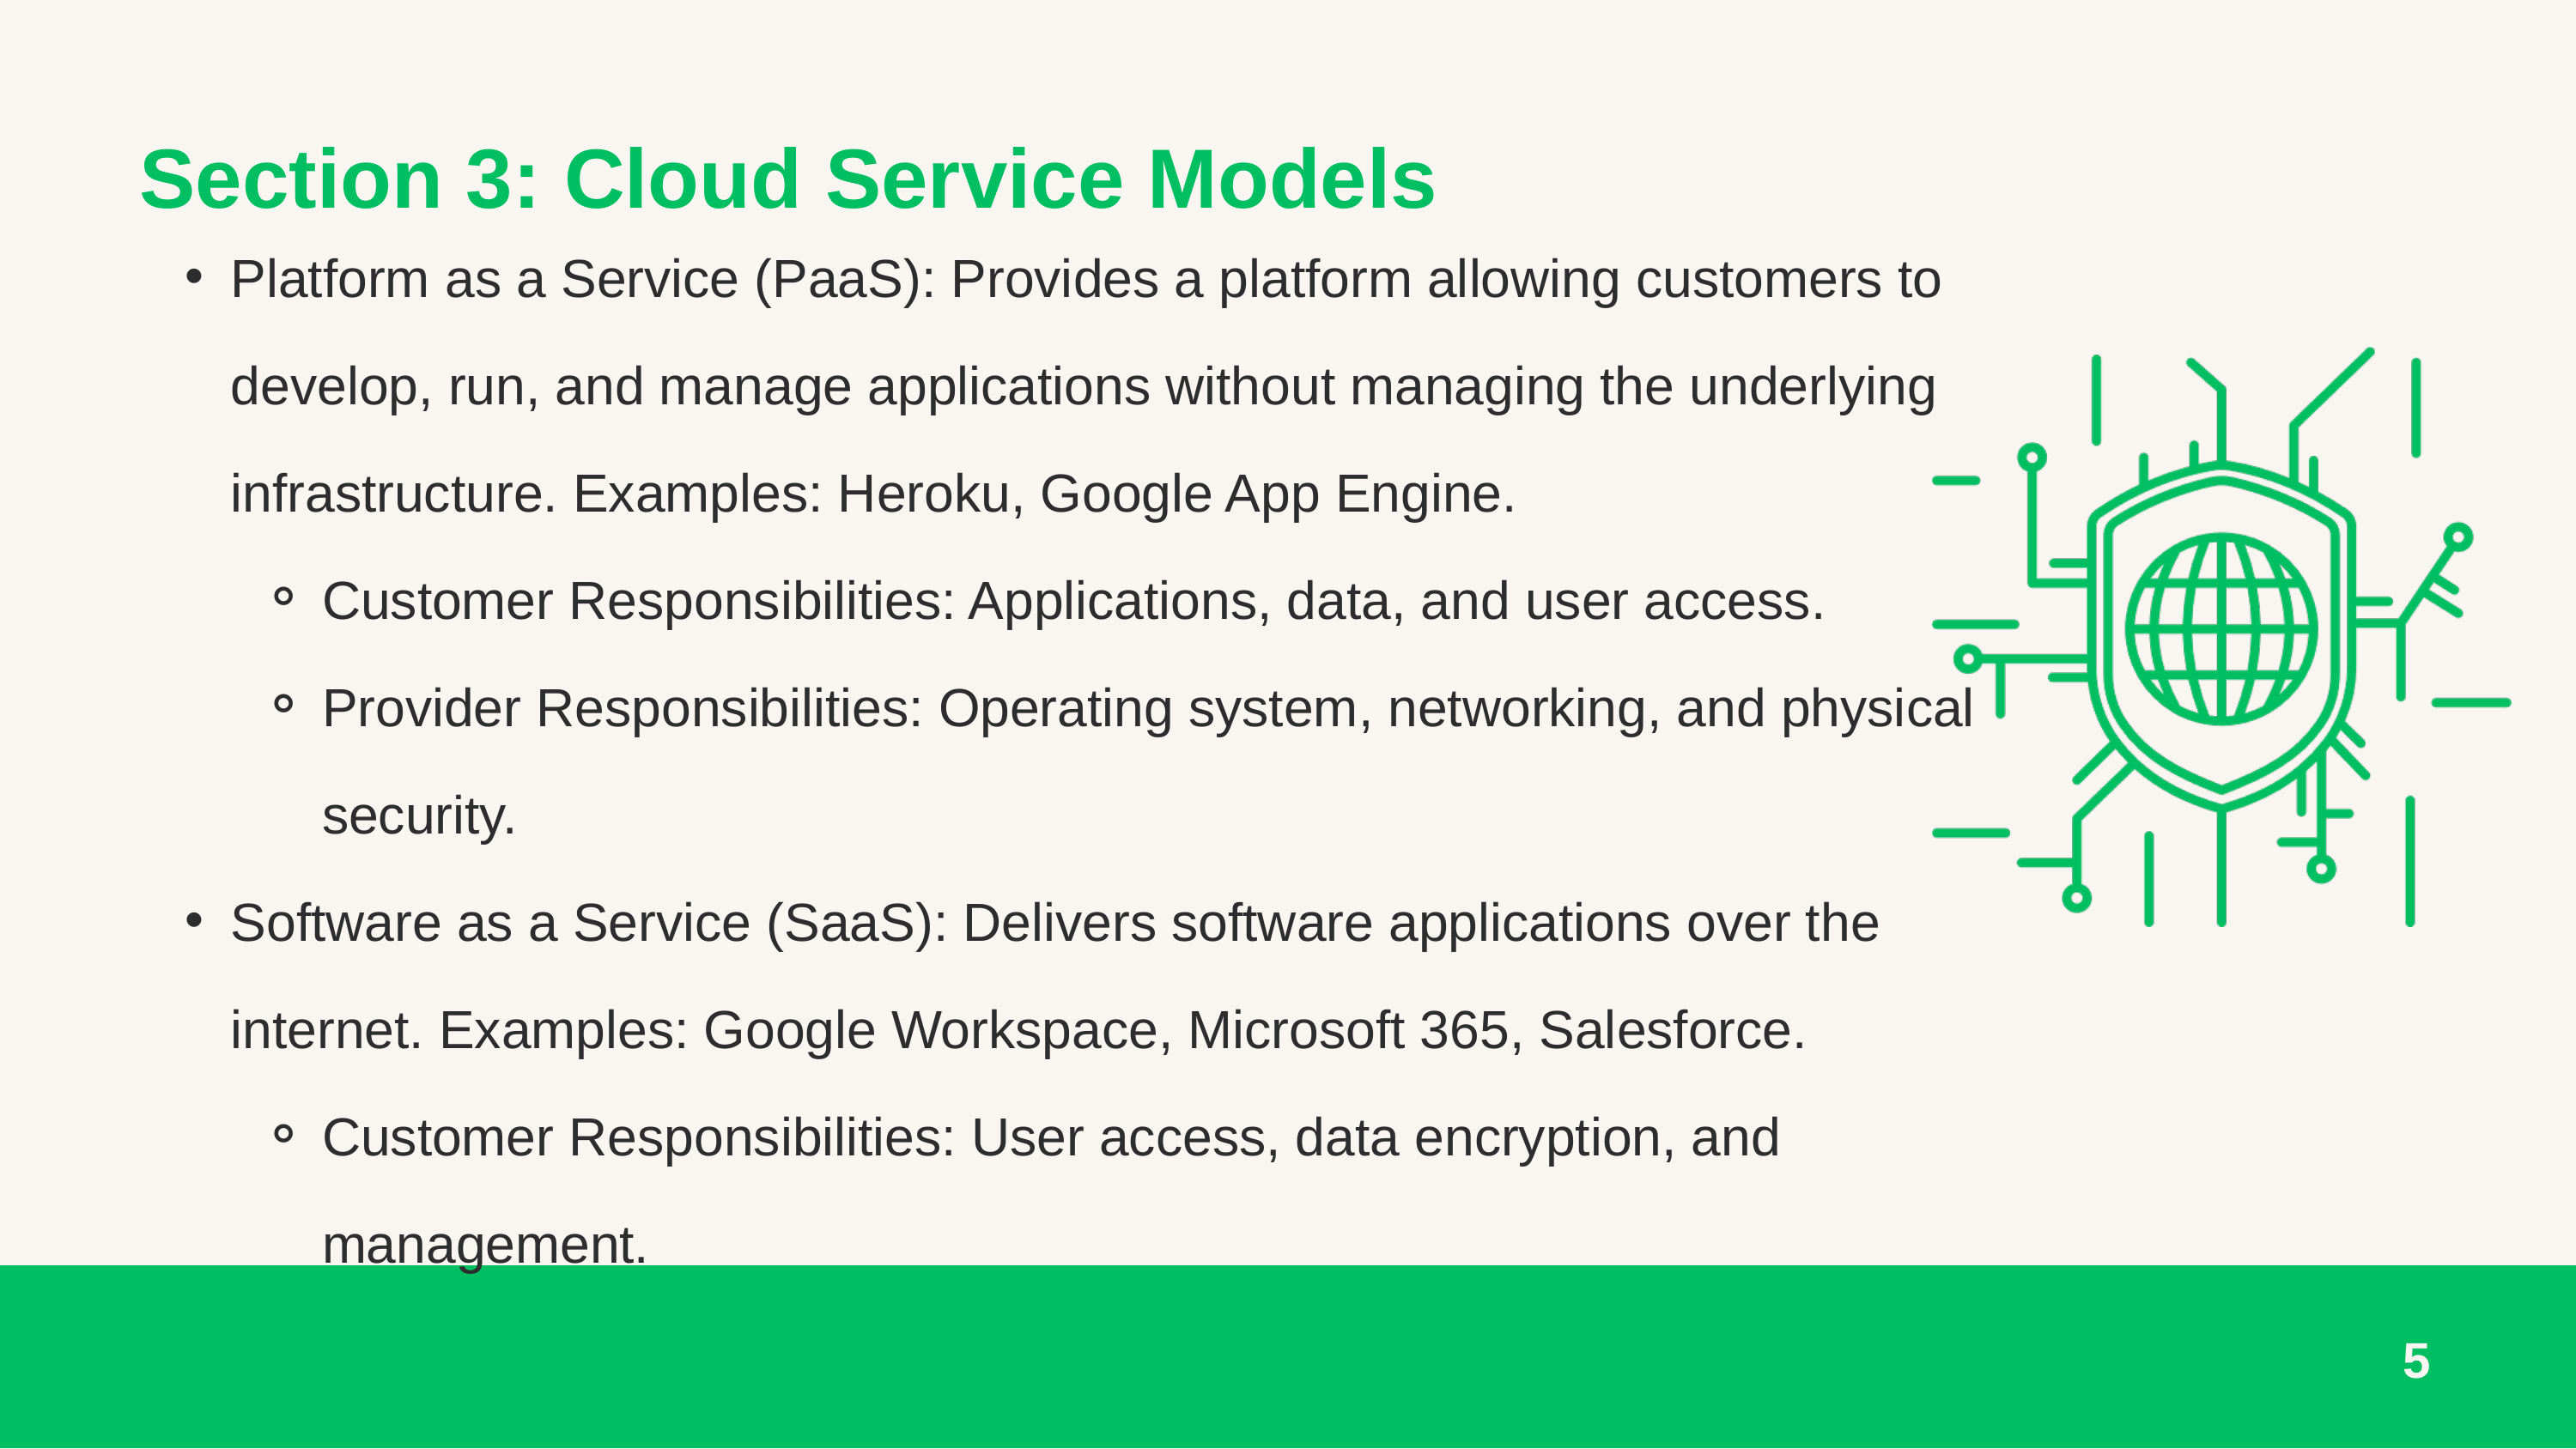

Section 3: Cloud Service Models
Platform as a Service (PaaS): Provides a platform allowing customers to develop, run, and manage applications without managing the underlying infrastructure. Examples: Heroku, Google App Engine.
Customer Responsibilities: Applications, data, and user access.
Provider Responsibilities: Operating system, networking, and physical security.
Software as a Service (SaaS): Delivers software applications over the internet. Examples: Google Workspace, Microsoft 365, Salesforce.
Customer Responsibilities: User access, data encryption, and management.

5